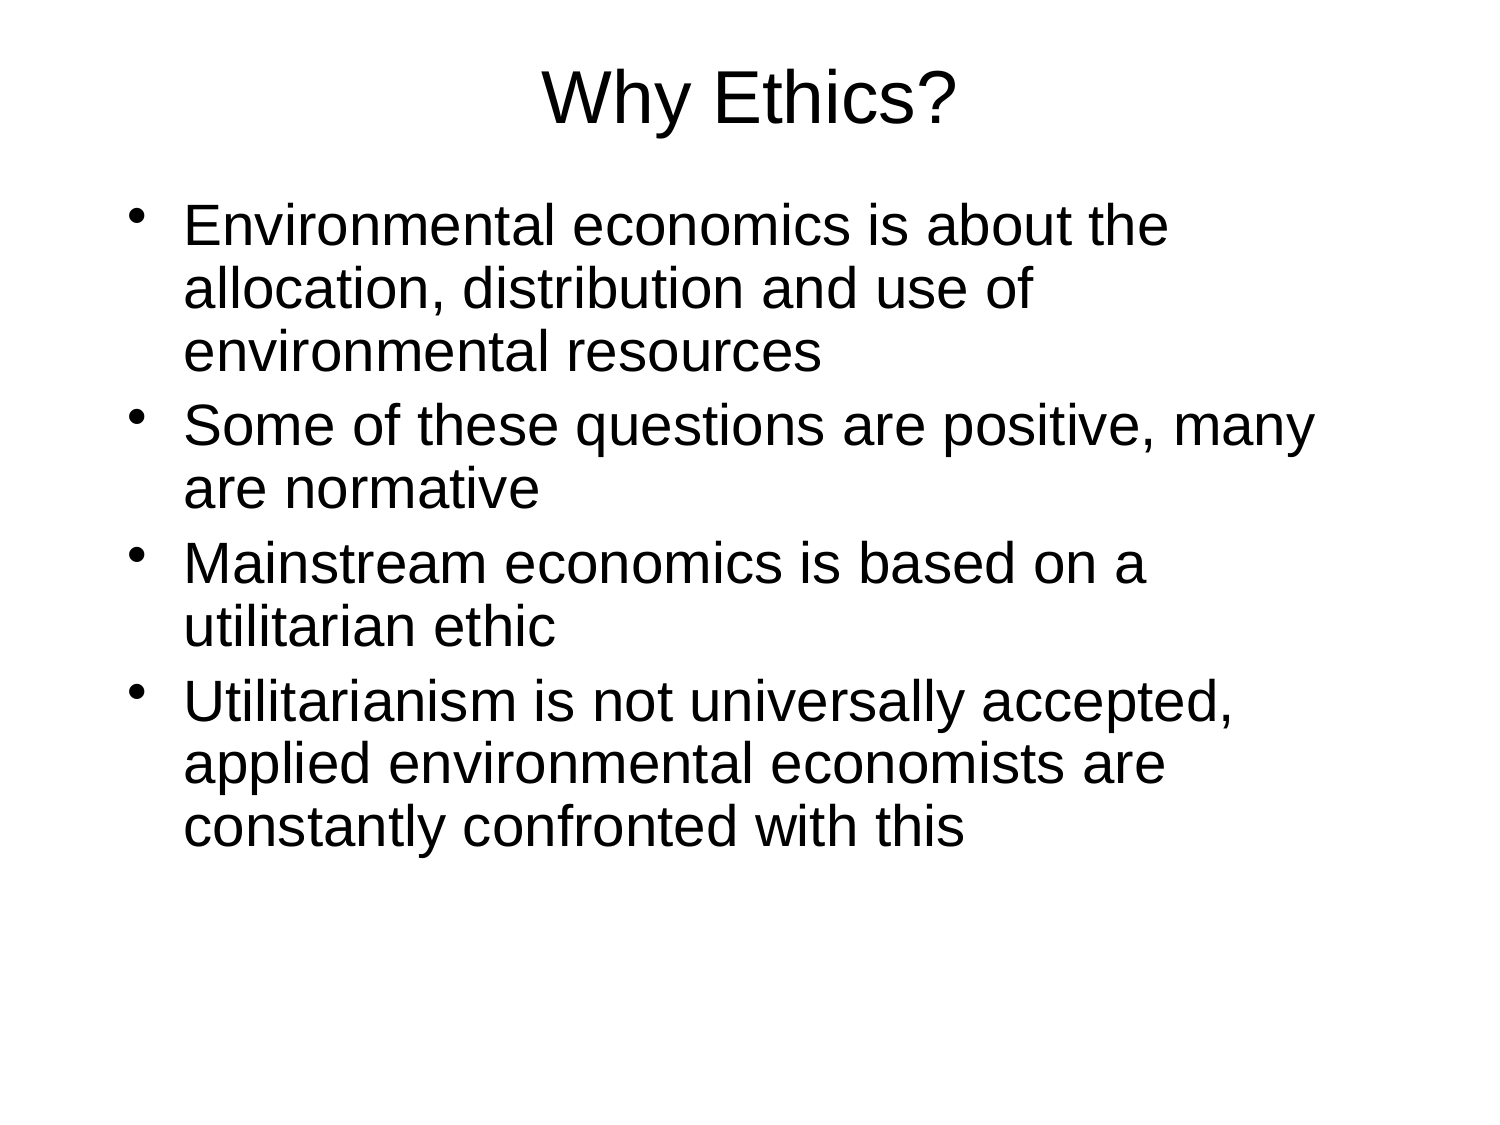

# Why Ethics?
Environmental economics is about the allocation, distribution and use of environmental resources
Some of these questions are positive, many are normative
Mainstream economics is based on a utilitarian ethic
Utilitarianism is not universally accepted, applied environmental economists are constantly confronted with this